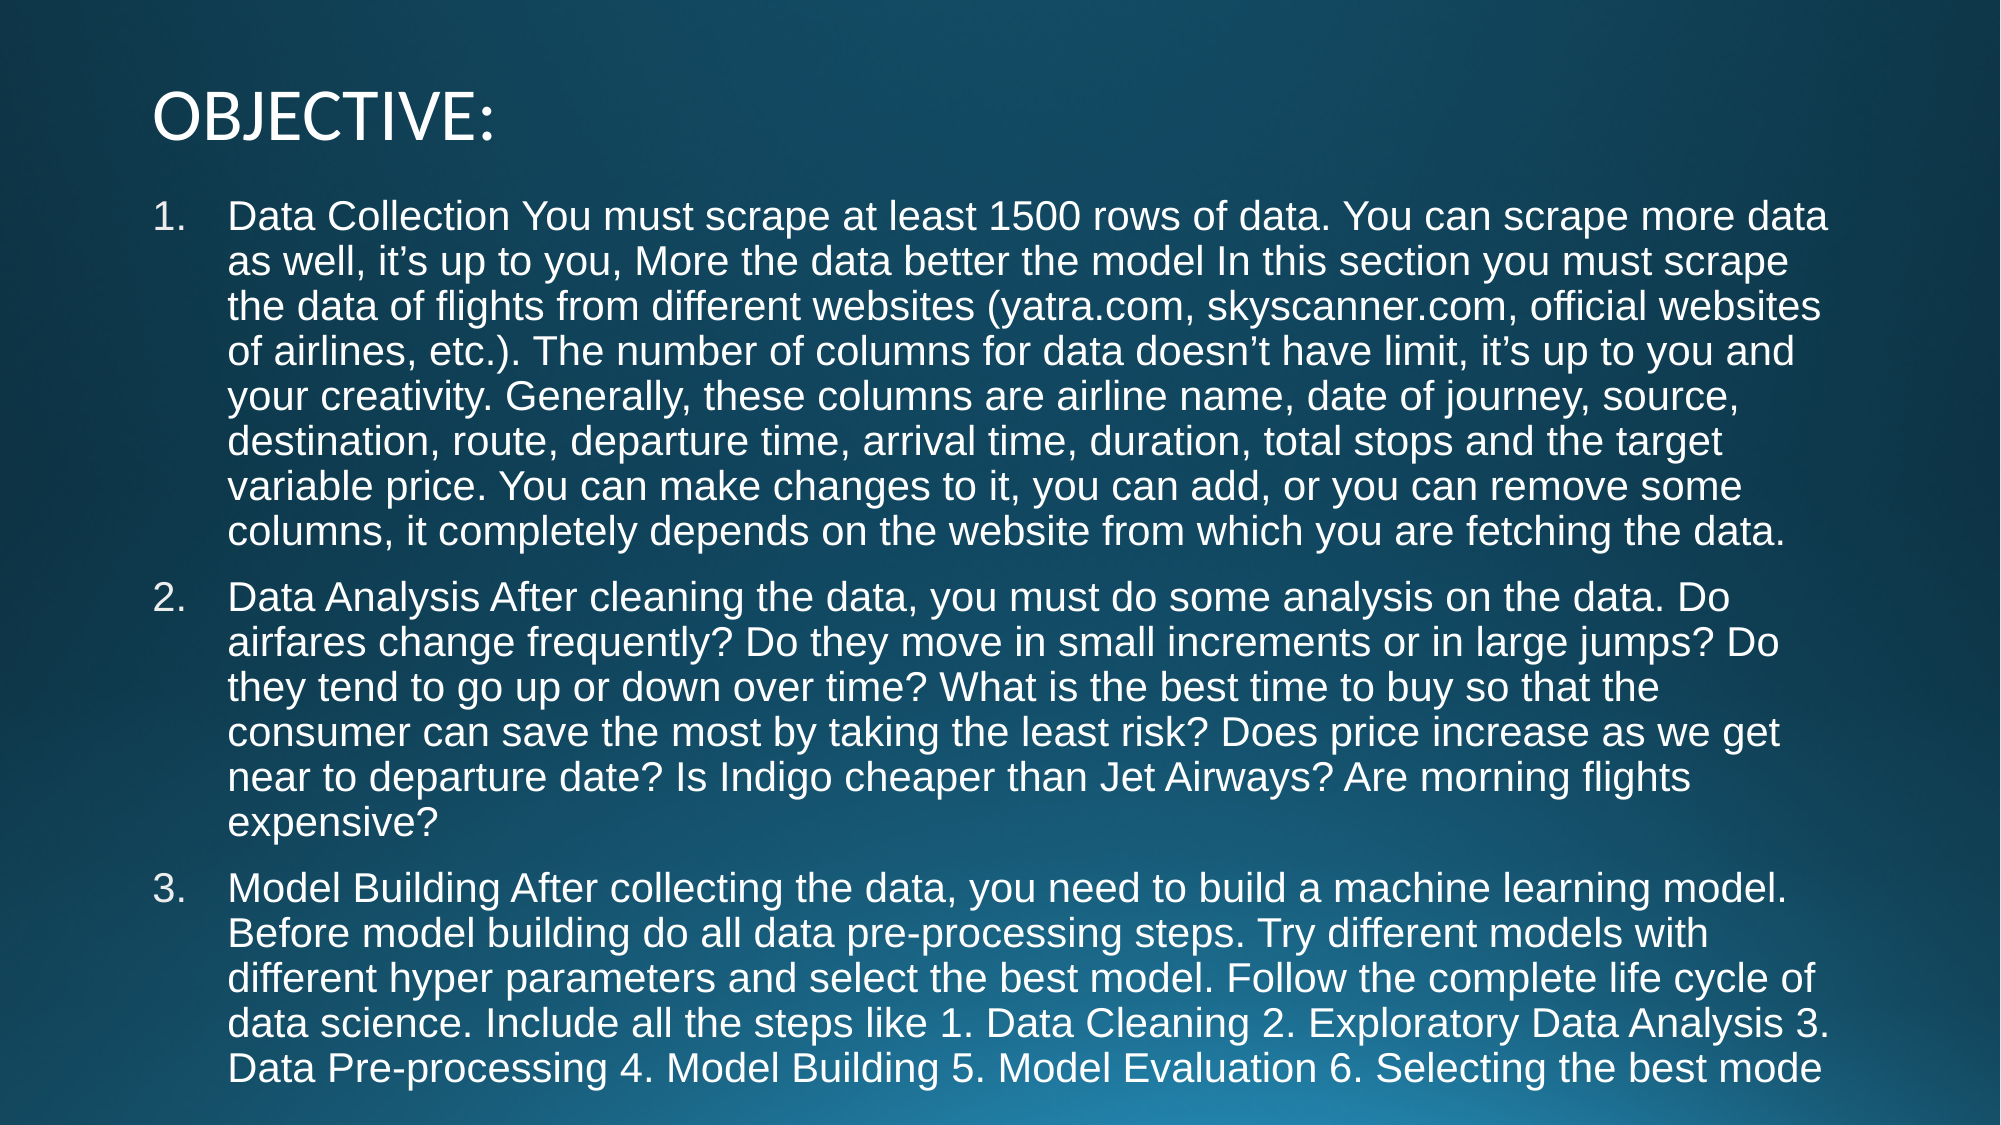

# OBJECTIVE:
Data Collection You must scrape at least 1500 rows of data. You can scrape more data as well, it’s up to you, More the data better the model In this section you must scrape the data of flights from different websites (yatra.com, skyscanner.com, official websites of airlines, etc.). The number of columns for data doesn’t have limit, it’s up to you and your creativity. Generally, these columns are airline name, date of journey, source, destination, route, departure time, arrival time, duration, total stops and the target variable price. You can make changes to it, you can add, or you can remove some columns, it completely depends on the website from which you are fetching the data.
Data Analysis After cleaning the data, you must do some analysis on the data. Do airfares change frequently? Do they move in small increments or in large jumps? Do they tend to go up or down over time? What is the best time to buy so that the consumer can save the most by taking the least risk? Does price increase as we get near to departure date? Is Indigo cheaper than Jet Airways? Are morning flights expensive?
Model Building After collecting the data, you need to build a machine learning model. Before model building do all data pre-processing steps. Try different models with different hyper parameters and select the best model. Follow the complete life cycle of data science. Include all the steps like 1. Data Cleaning 2. Exploratory Data Analysis 3. Data Pre-processing 4. Model Building 5. Model Evaluation 6. Selecting the best mode